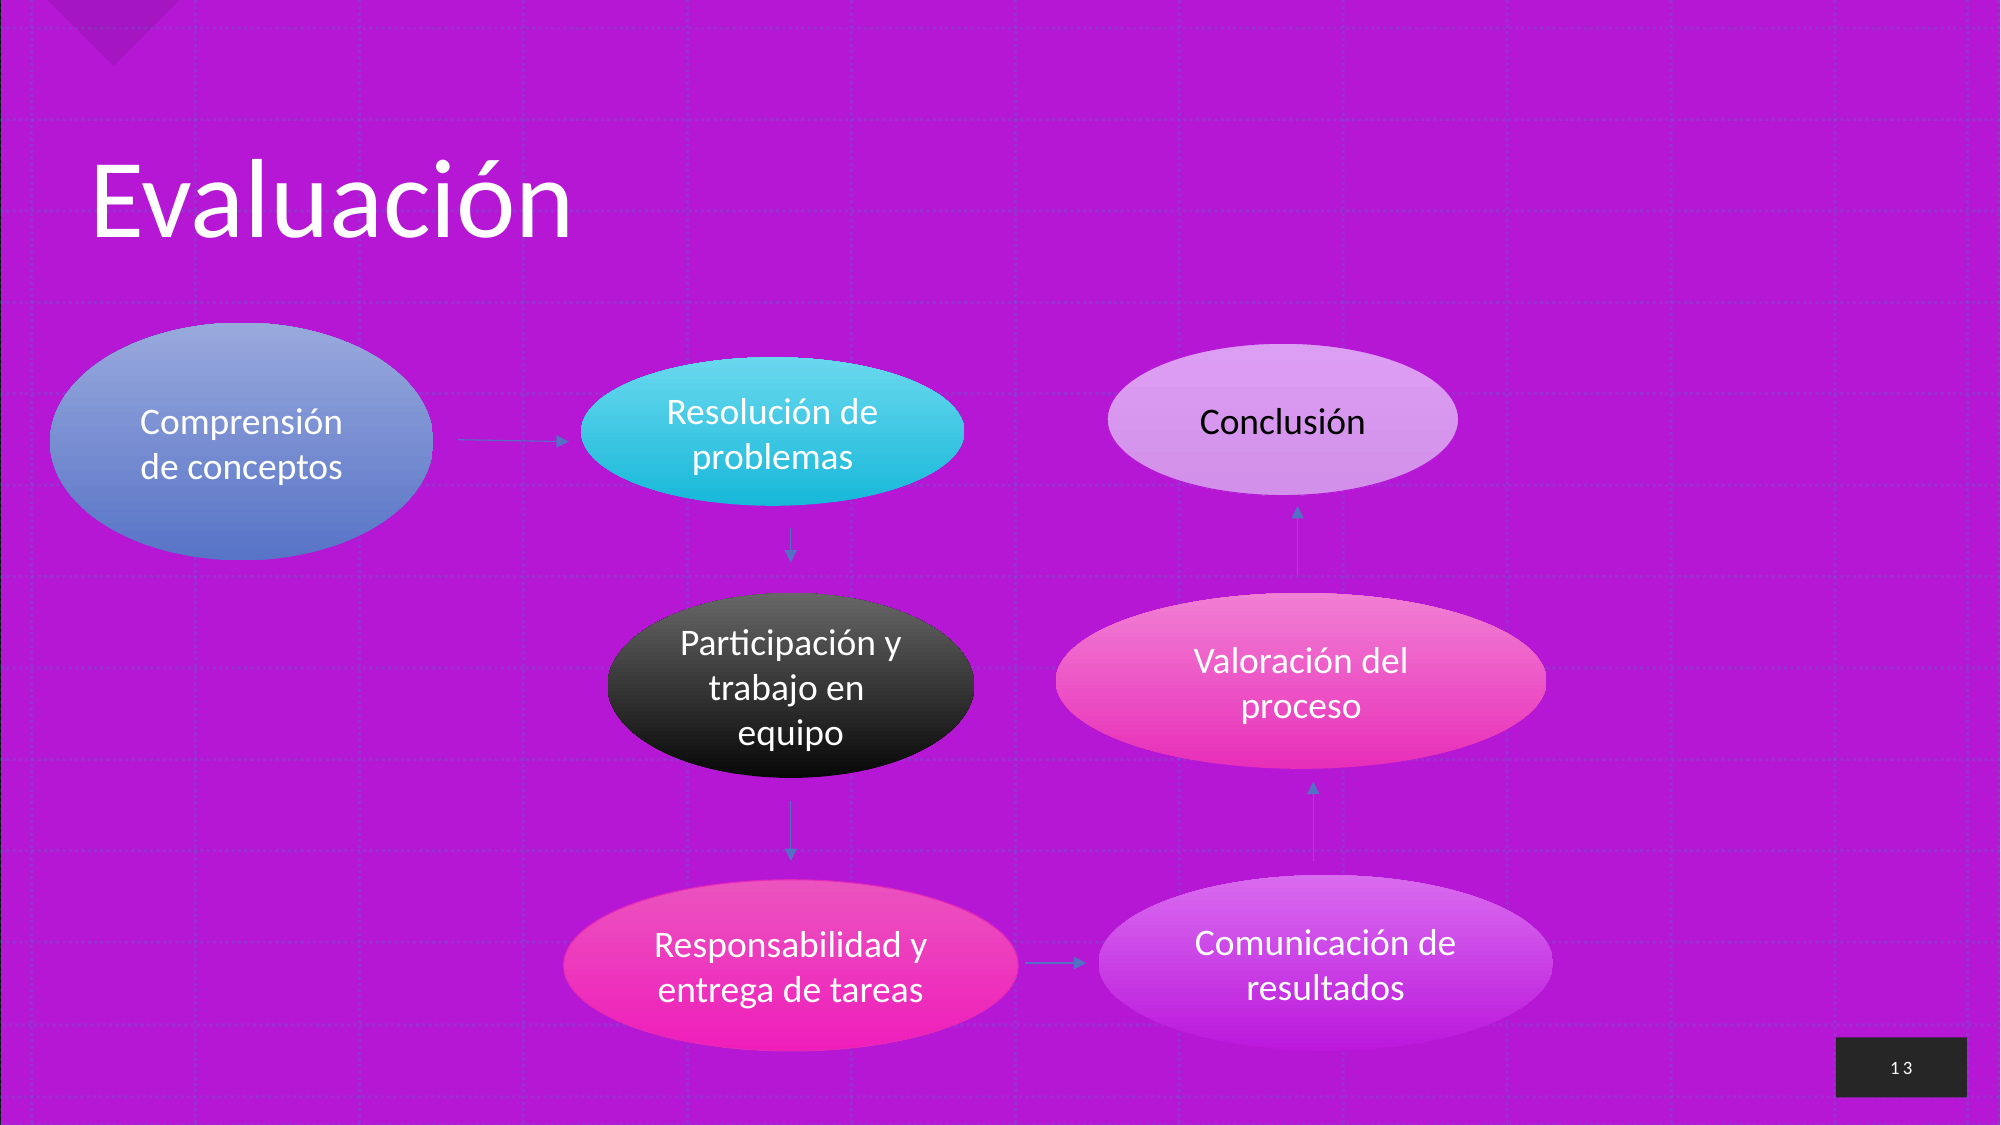

# Evaluación
Comprensión de conceptos
Conclusión
Resolución de problemas
Participación y trabajo en  equipo
Valoración del proceso
Comunicación de resultados
Responsabilidad y entrega de tareas
13